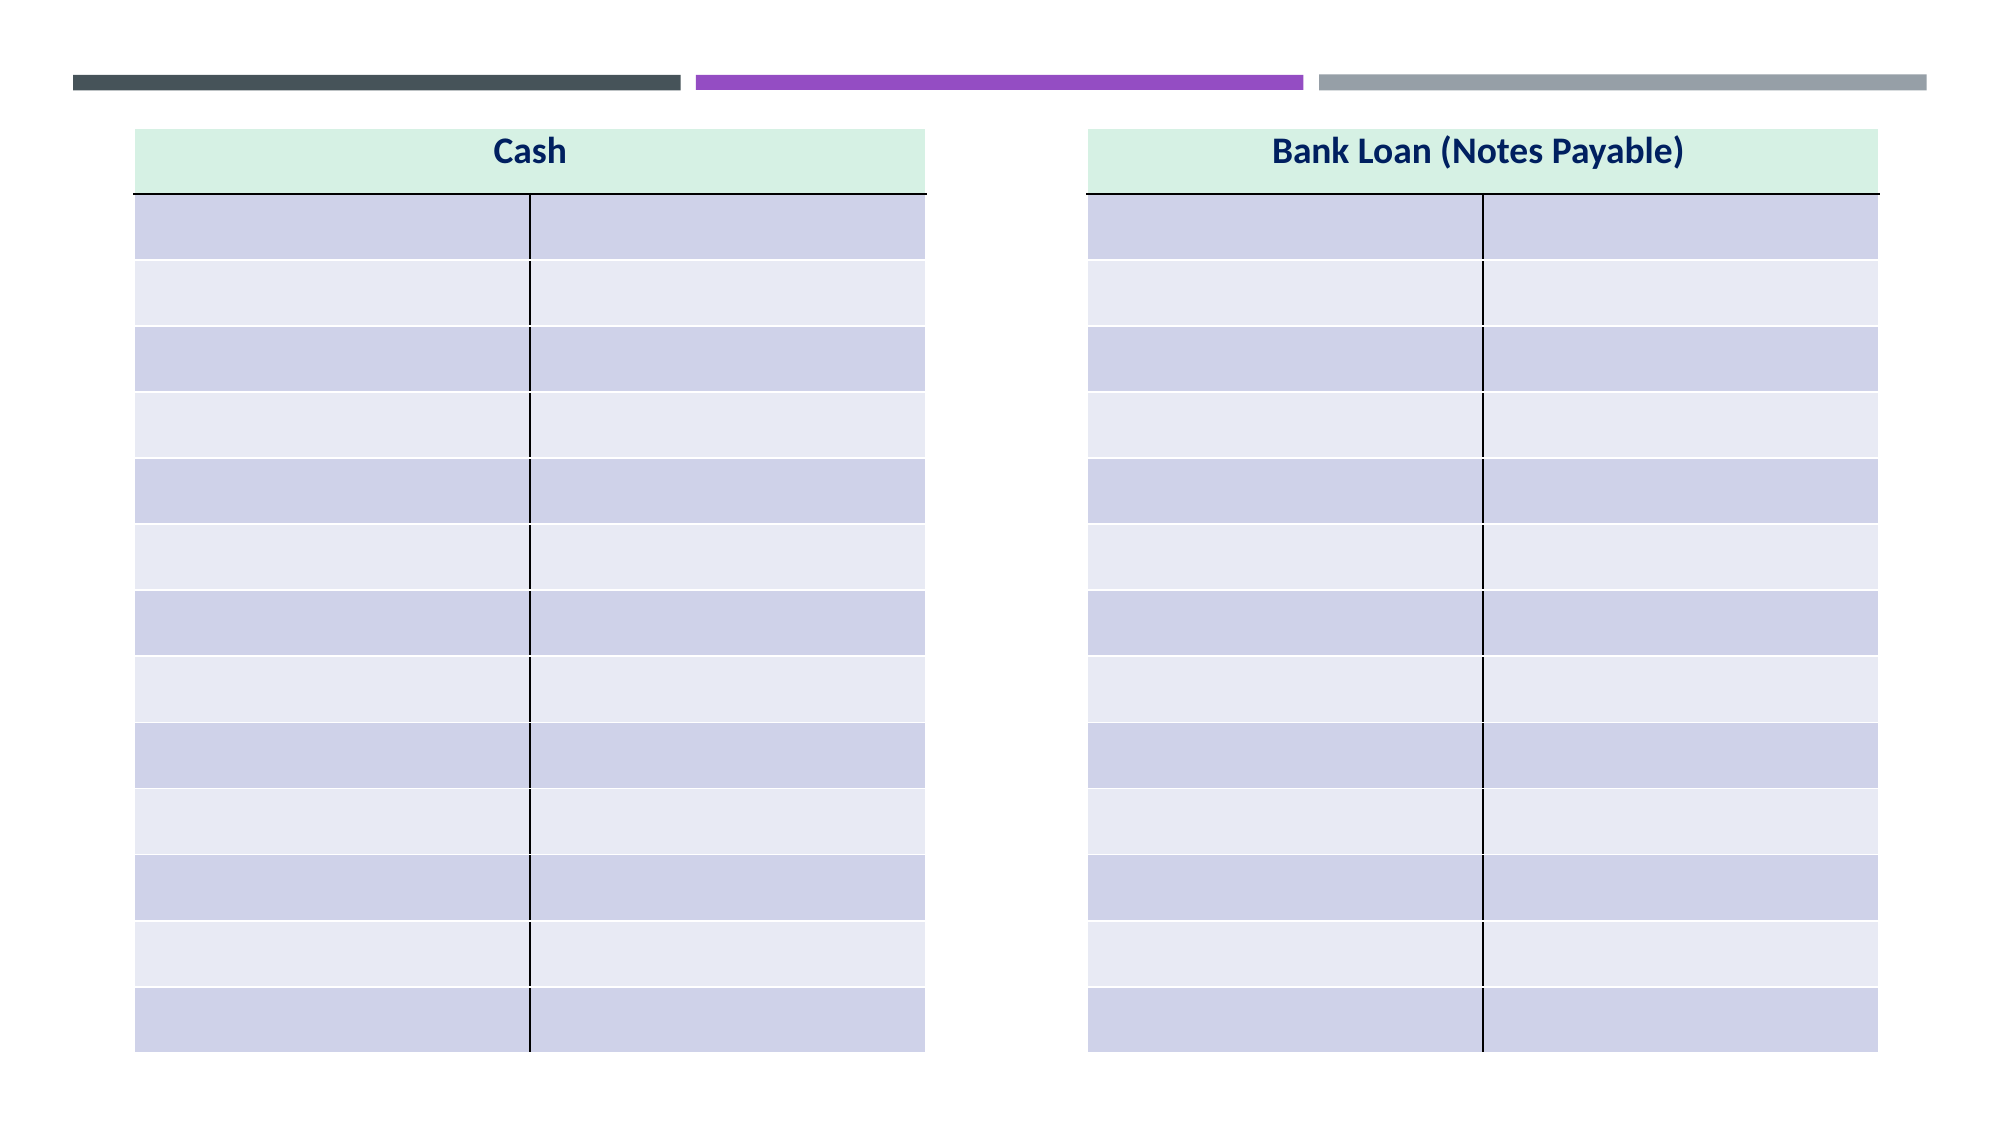

| Cash |  |
| --- | --- |
|  |  |
|  |  |
|  |  |
|  |  |
|  |  |
|  |  |
|  |  |
|  |  |
|  |  |
|  |  |
|  |  |
|  |  |
|  |  |
| Bank Loan (Notes Payable) |  |
| --- | --- |
|  |  |
|  |  |
|  |  |
|  |  |
|  |  |
|  |  |
|  |  |
|  |  |
|  |  |
|  |  |
|  |  |
|  |  |
|  |  |
97